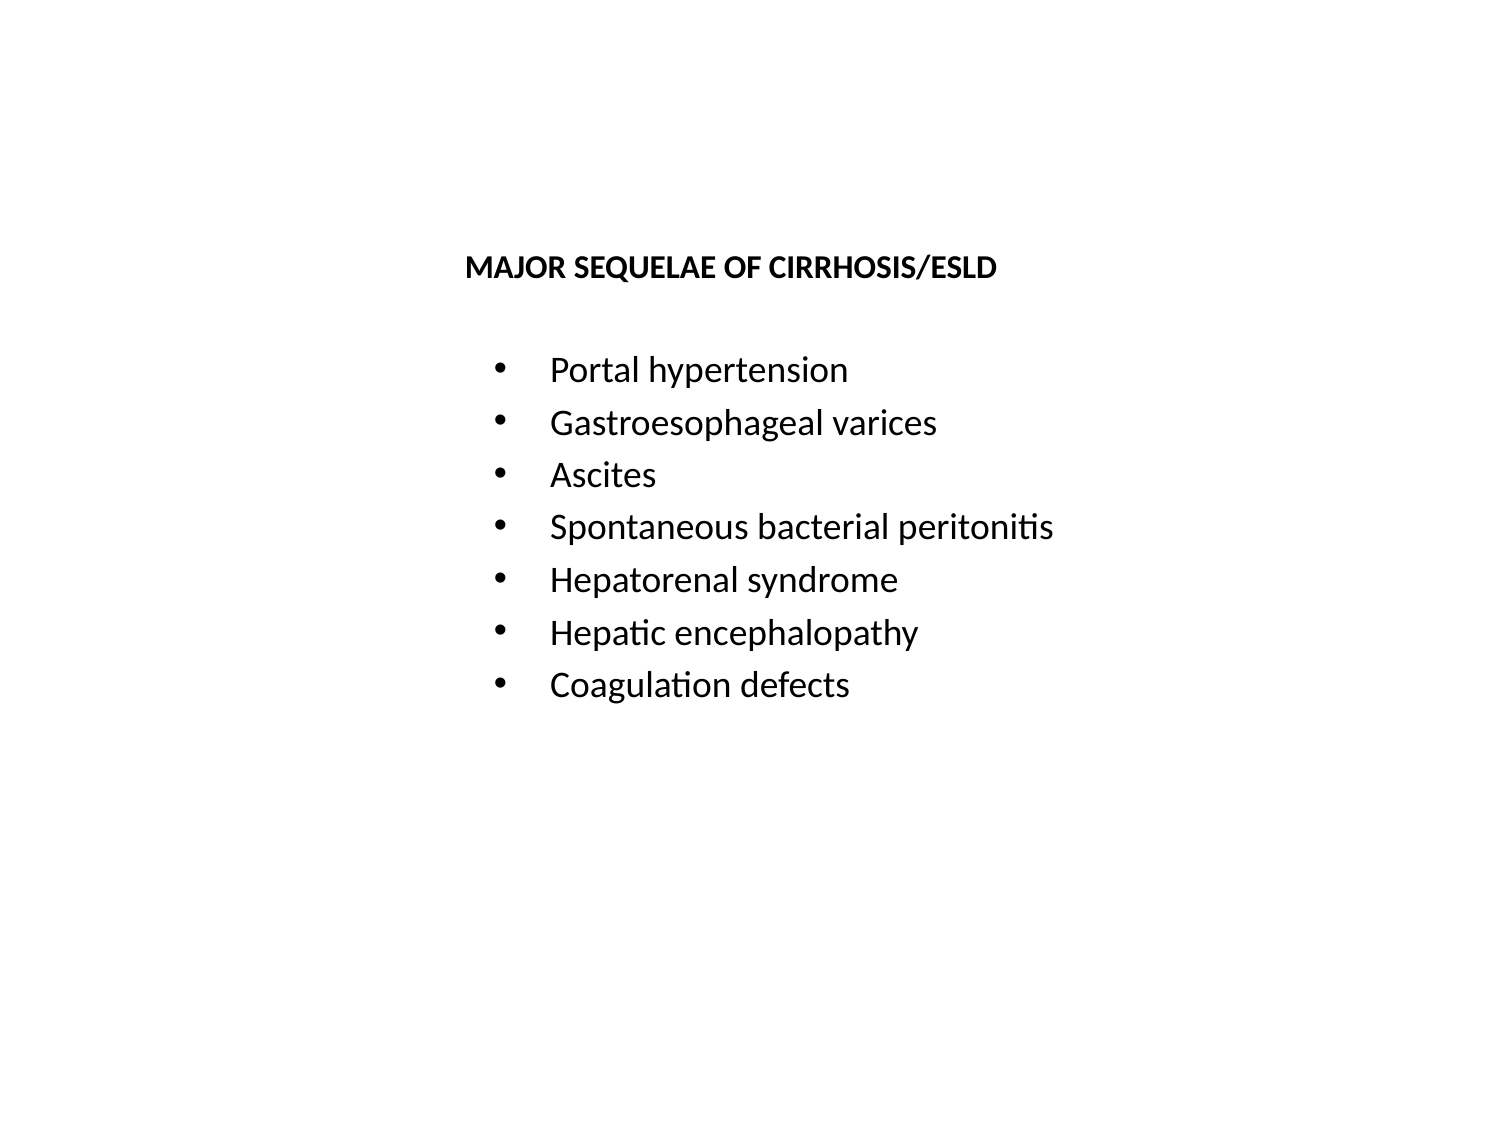

MAJOR SEQUELAE OF CIRRHOSIS/ESLD
Portal hypertension
Gastroesophageal varices
Ascites
Spontaneous bacterial peritonitis
Hepatorenal syndrome
Hepatic encephalopathy
Coagulation defects